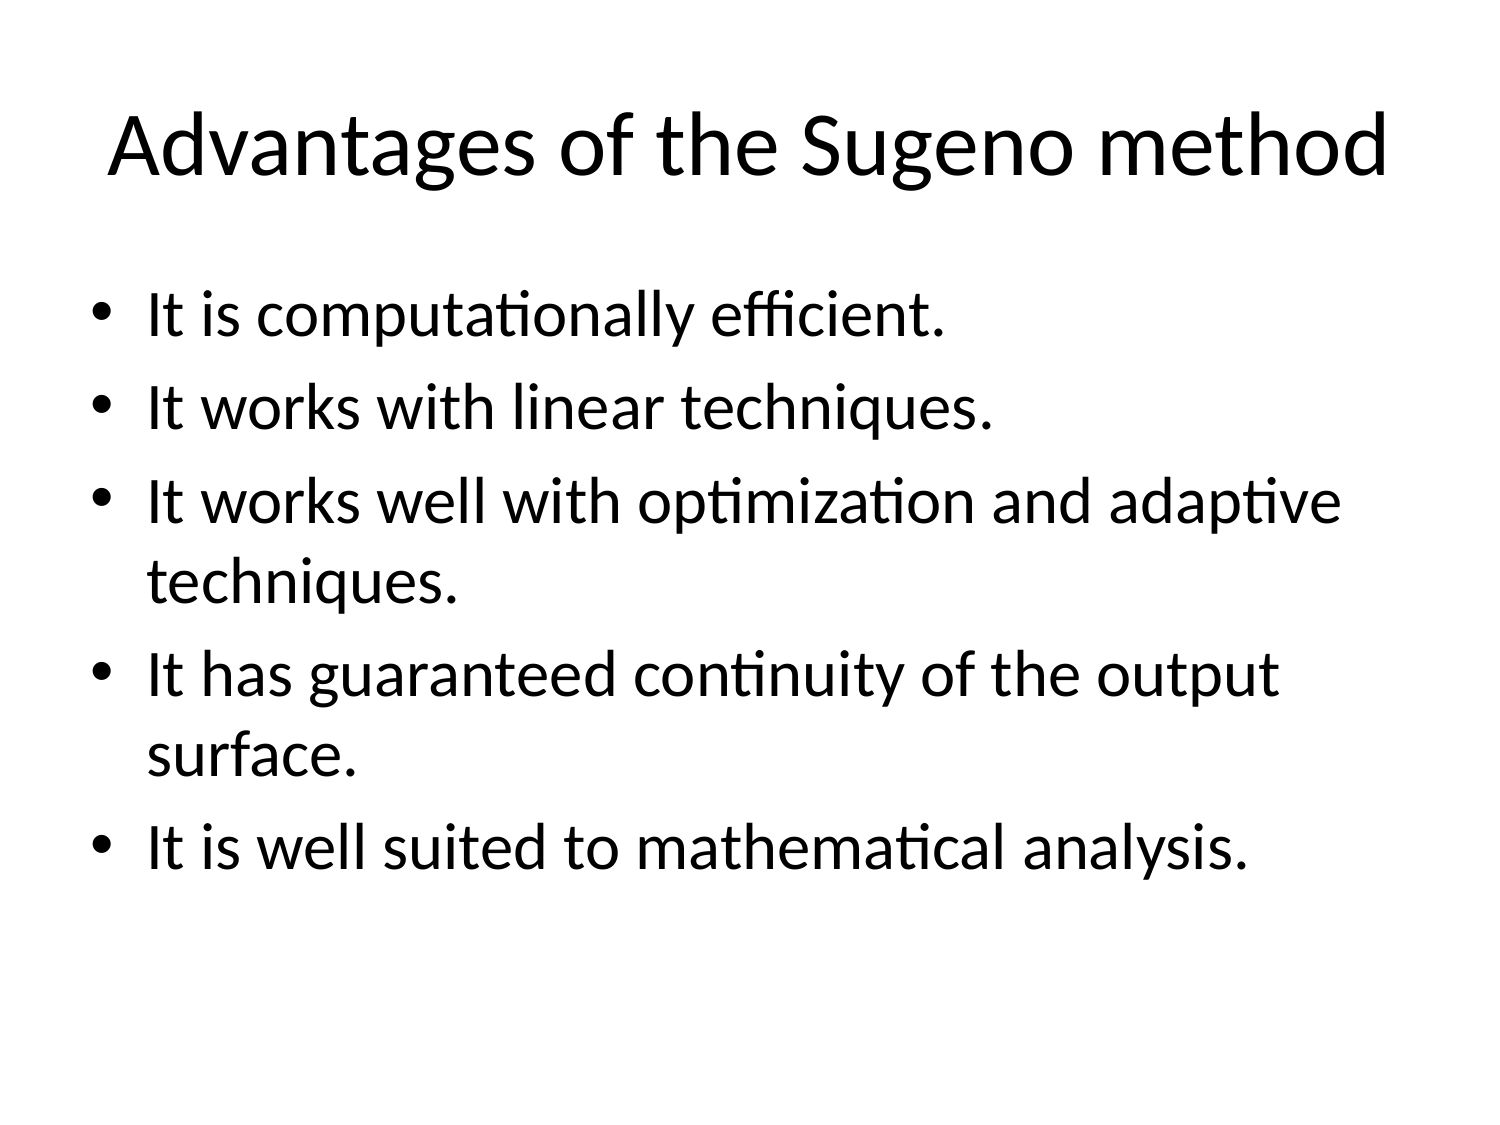

# Advantages of the Sugeno method
It is computationally efficient.
It works with linear techniques.
It works well with optimization and adaptive techniques.
It has guaranteed continuity of the output surface.
It is well suited to mathematical analysis.